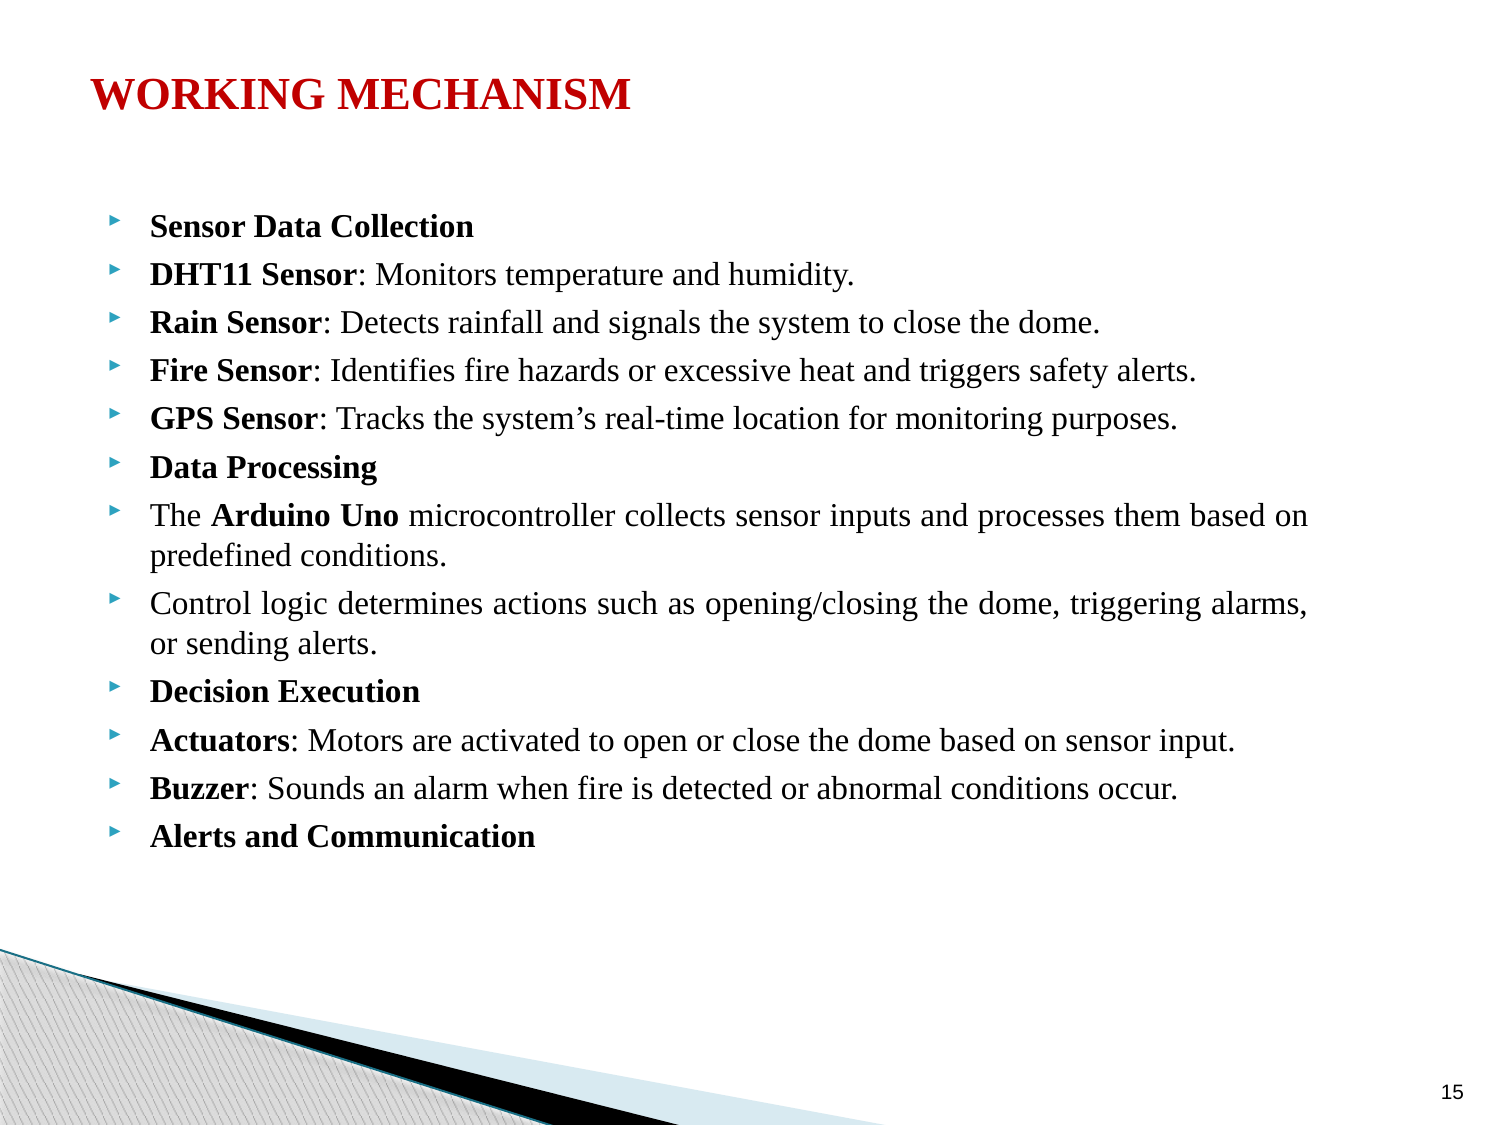

# WORKING MECHANISM
Sensor Data Collection
DHT11 Sensor: Monitors temperature and humidity.
Rain Sensor: Detects rainfall and signals the system to close the dome.
Fire Sensor: Identifies fire hazards or excessive heat and triggers safety alerts.
GPS Sensor: Tracks the system’s real-time location for monitoring purposes.
Data Processing
The Arduino Uno microcontroller collects sensor inputs and processes them based on predefined conditions.
Control logic determines actions such as opening/closing the dome, triggering alarms, or sending alerts.
Decision Execution
Actuators: Motors are activated to open or close the dome based on sensor input.
Buzzer: Sounds an alarm when fire is detected or abnormal conditions occur.
Alerts and Communication

15